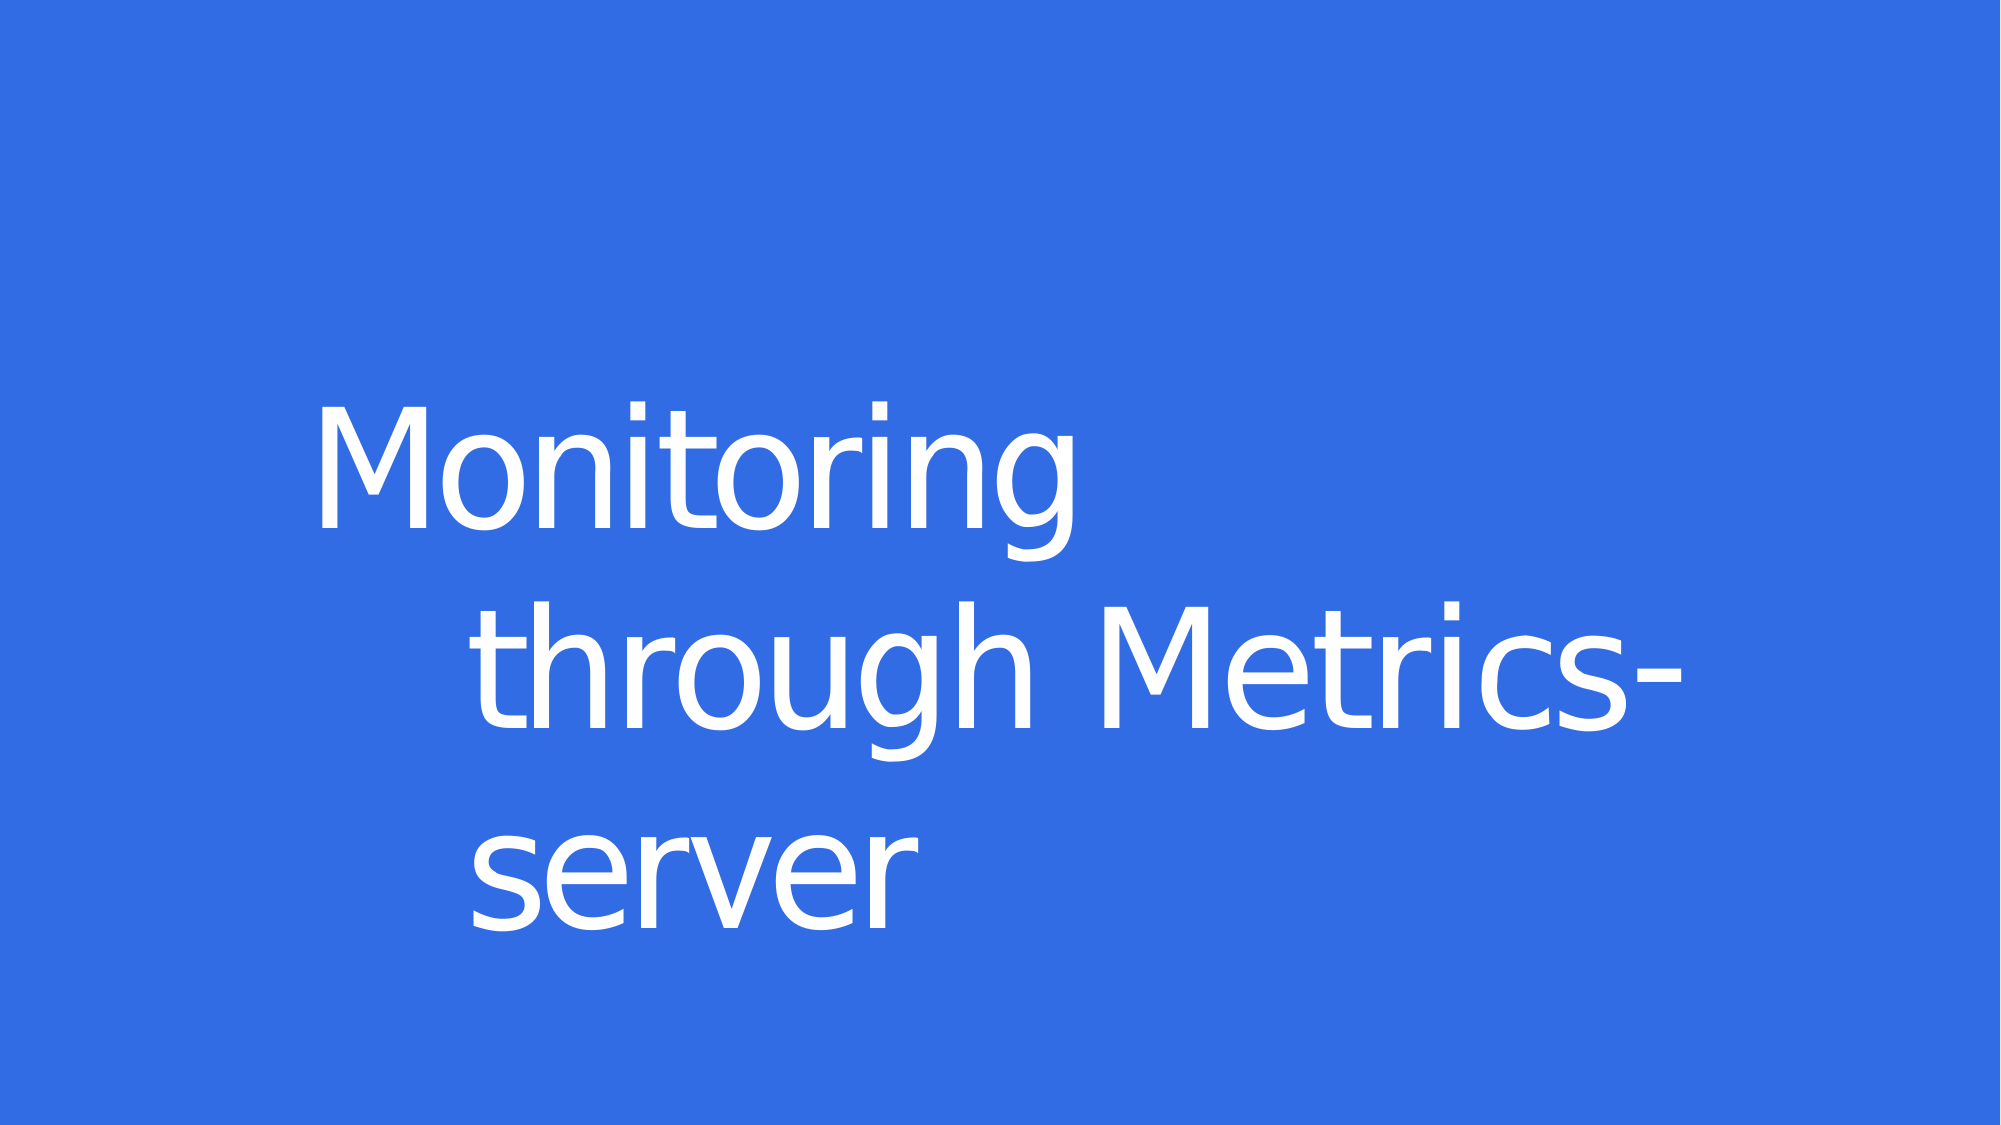

# Monitoring through Metrics-server
Copyright © Thinknyx Technologies LLP